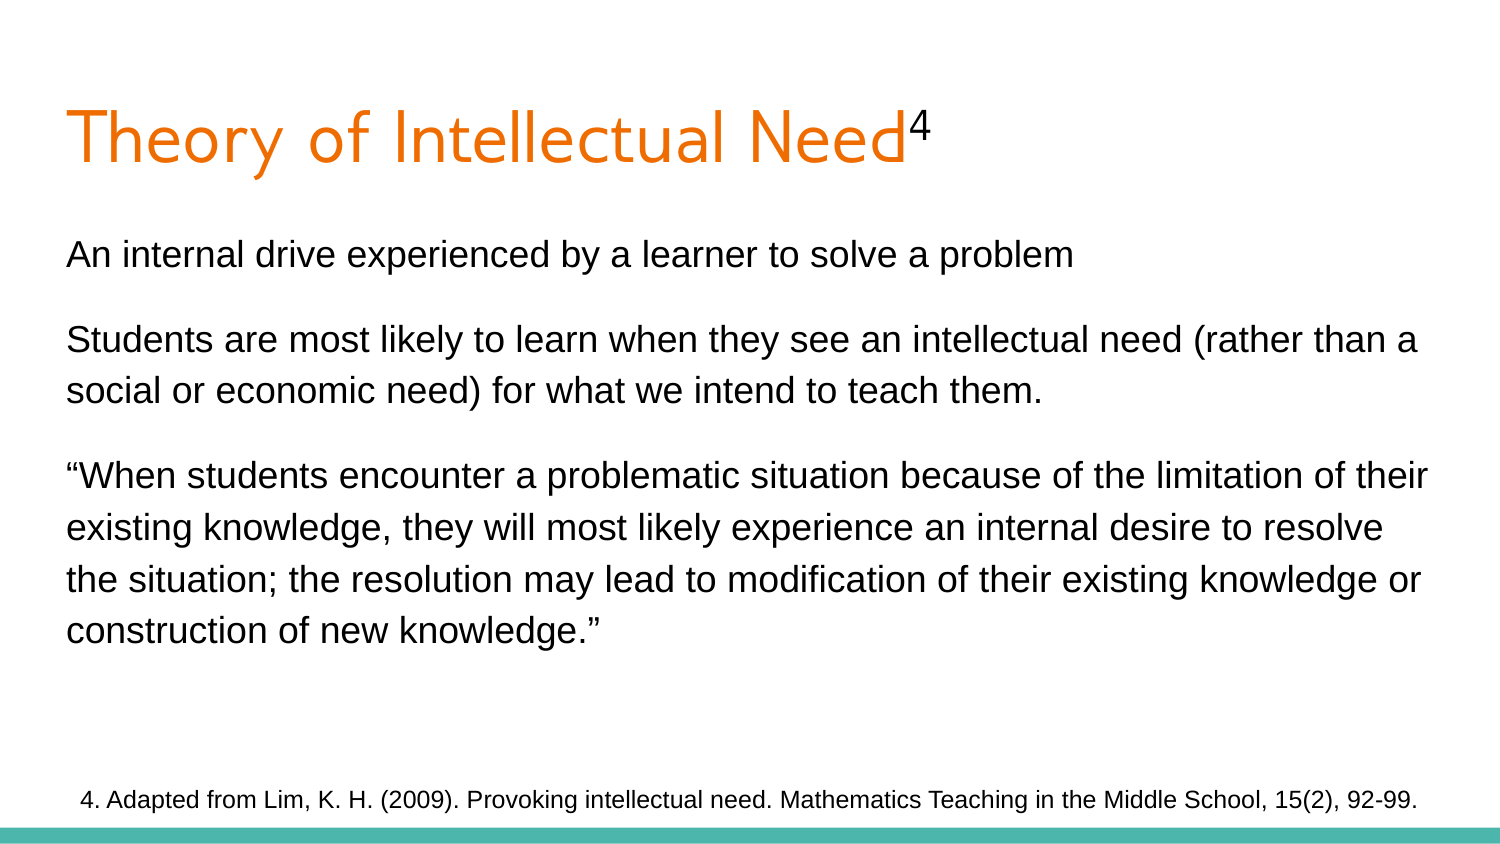

# Theory of Intellectual Need4
An internal drive experienced by a learner to solve a problem
Students are most likely to learn when they see an intellectual need (rather than a social or economic need) for what we intend to teach them.
“When students encounter a problematic situation because of the limitation of their existing knowledge, they will most likely experience an internal desire to resolve the situation; the resolution may lead to modification of their existing knowledge or construction of new knowledge.”
4. Adapted from Lim, K. H. (2009). Provoking intellectual need. Mathematics Teaching in the Middle School, 15(2), 92-99.